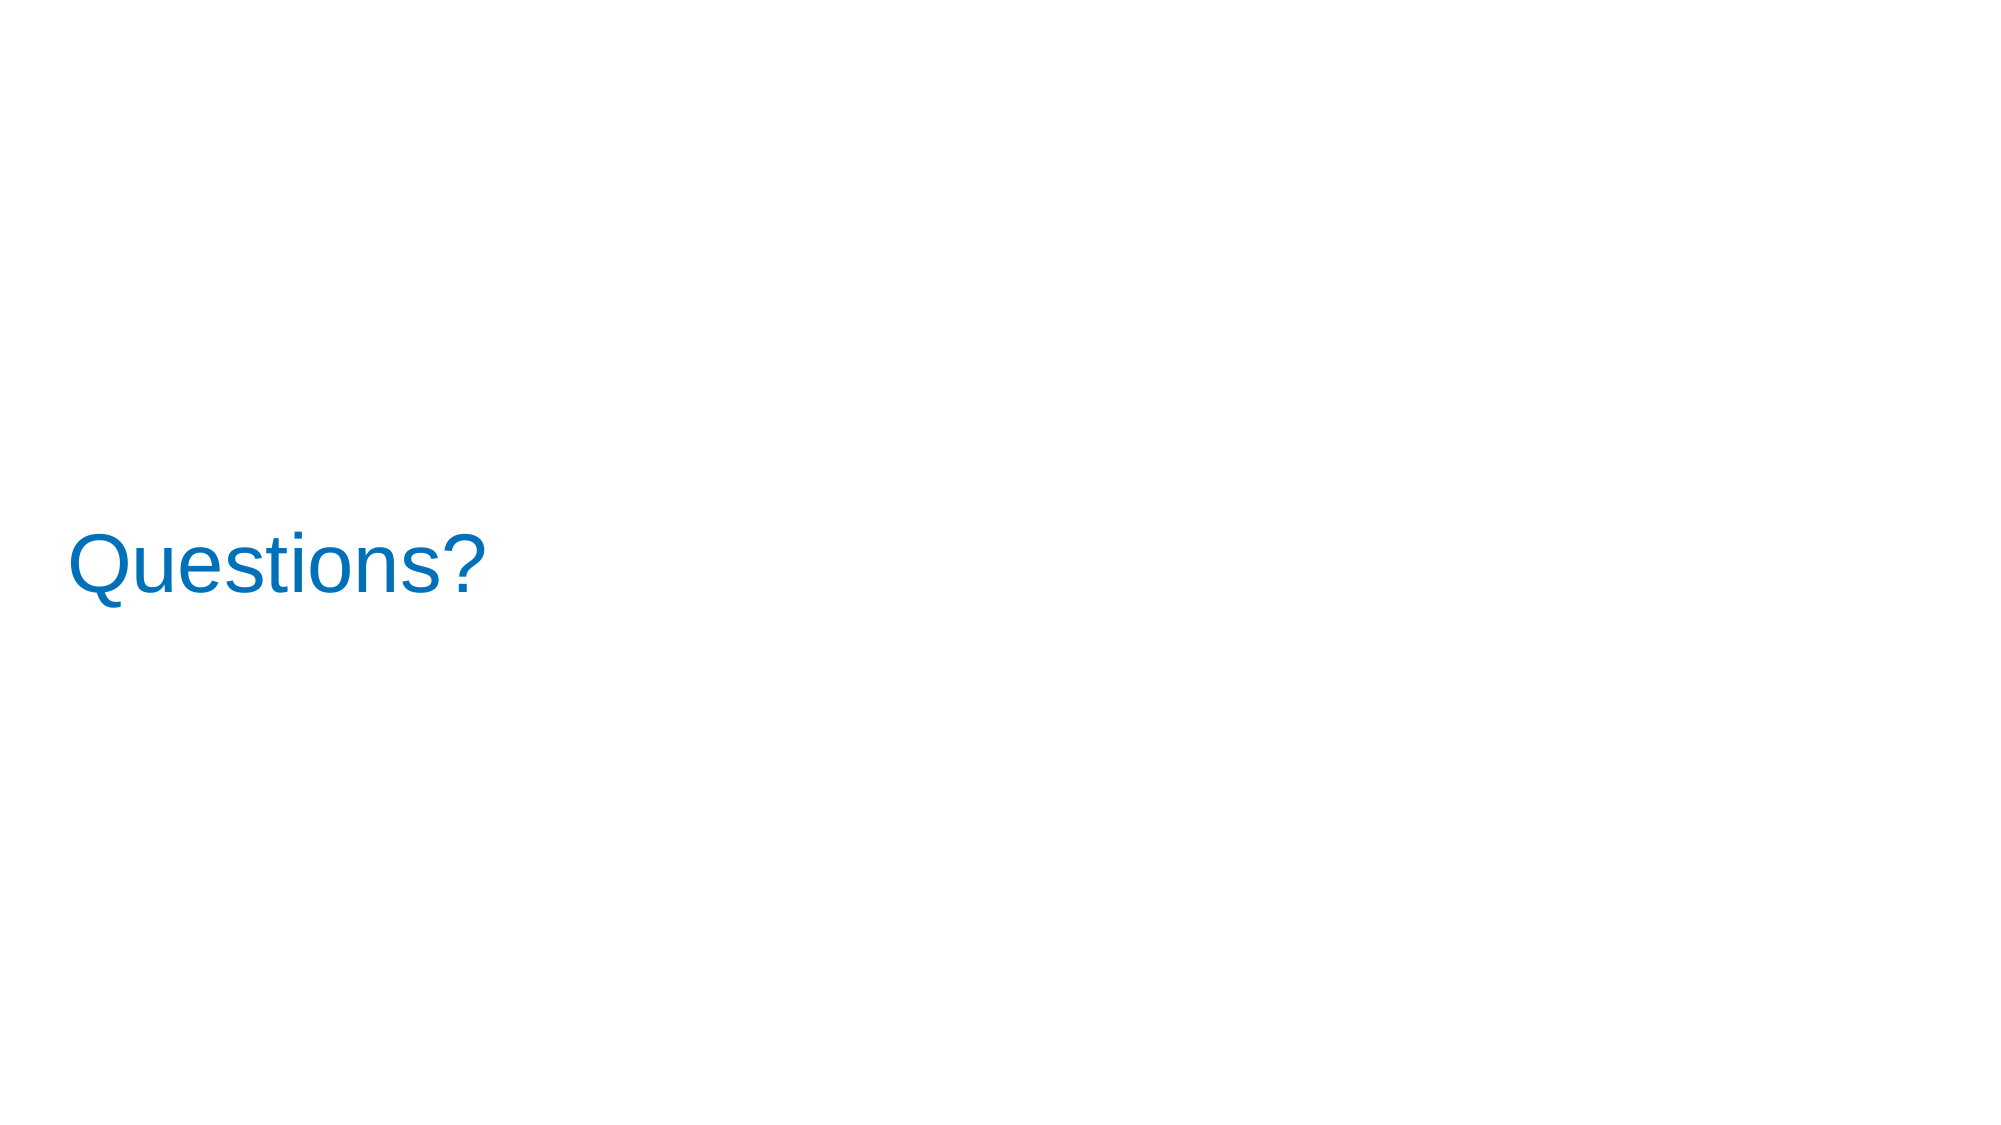

# Questions?
9
29 April 2021
Confidential  |  © KONE Corporation